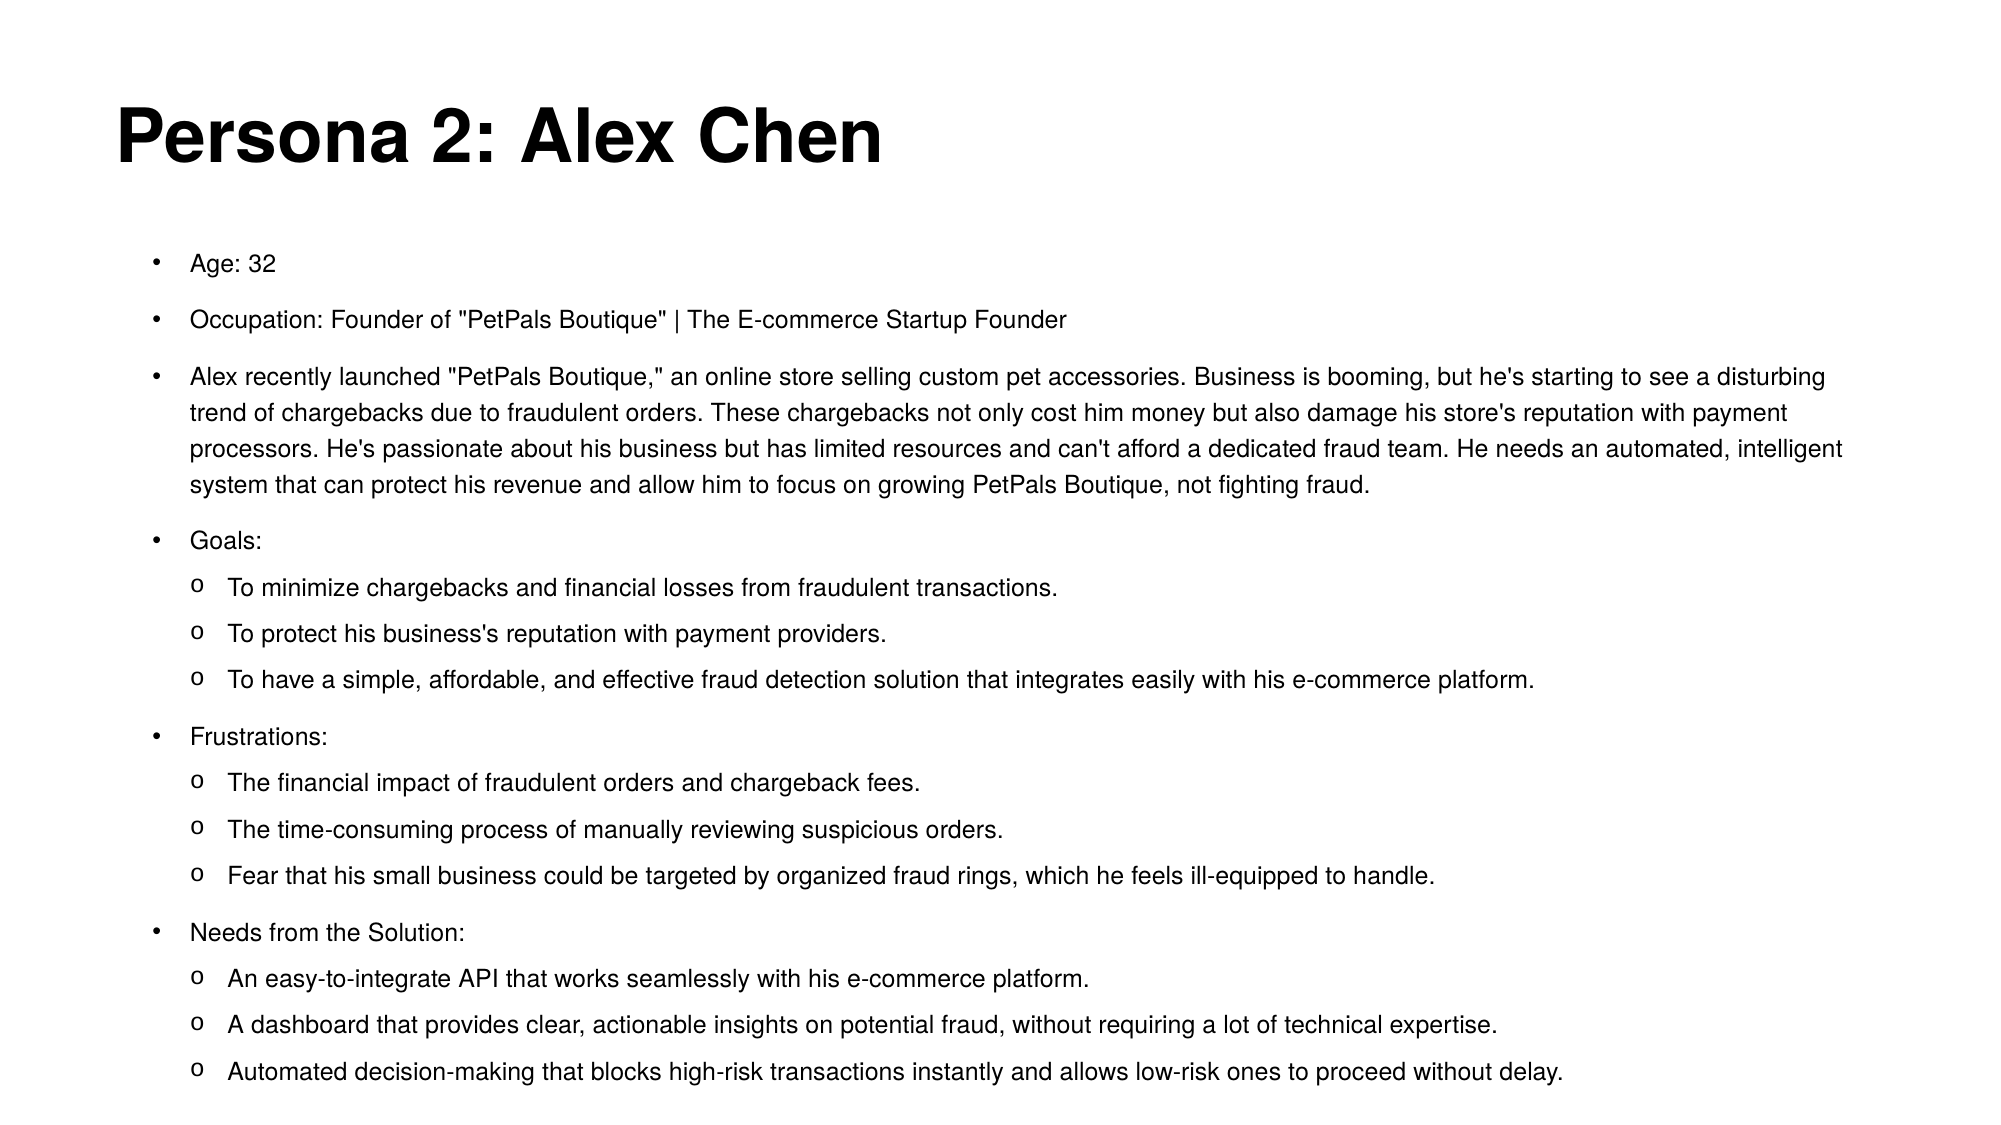

# Persona 2: Alex Chen

Age: 32
Occupation: Founder of "PetPals Boutique" | The E-commerce Startup Founder
Alex recently launched "PetPals Boutique," an online store selling custom pet accessories. Business is booming, but he's starting to see a disturbing trend of chargebacks due to fraudulent orders. These chargebacks not only cost him money but also damage his store's reputation with payment processors. He's passionate about his business but has limited resources and can't afford a dedicated fraud team. He needs an automated, intelligent system that can protect his revenue and allow him to focus on growing PetPals Boutique, not fighting fraud.
Goals:
To minimize chargebacks and financial losses from fraudulent transactions.
To protect his business's reputation with payment providers.
To have a simple, affordable, and effective fraud detection solution that integrates easily with his e-commerce platform.
Frustrations:
The financial impact of fraudulent orders and chargeback fees.
The time-consuming process of manually reviewing suspicious orders.
Fear that his small business could be targeted by organized fraud rings, which he feels ill-equipped to handle.
Needs from the Solution:
An easy-to-integrate API that works seamlessly with his e-commerce platform.
A dashboard that provides clear, actionable insights on potential fraud, without requiring a lot of technical expertise.
Automated decision-making that blocks high-risk transactions instantly and allows low-risk ones to proceed without delay.